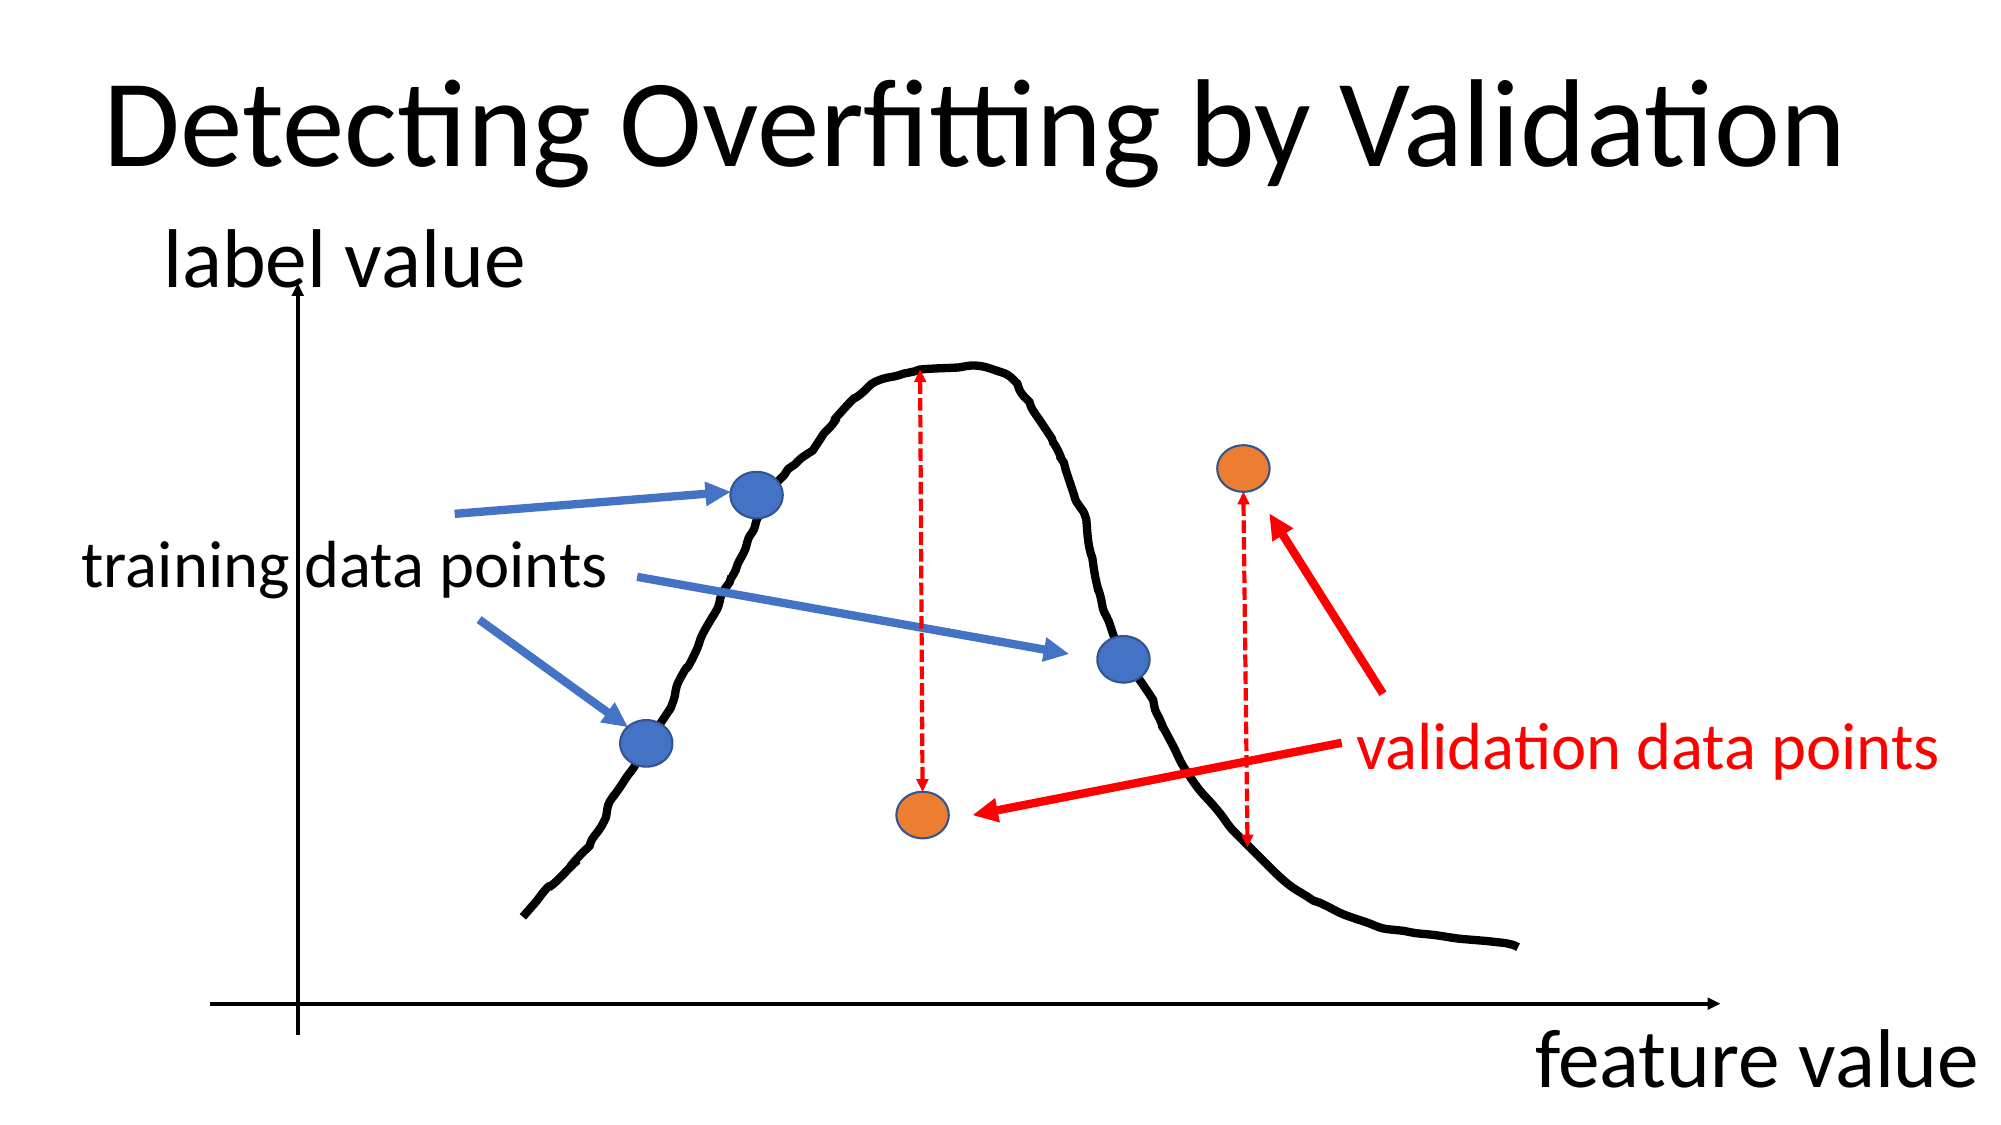

# Detecting Overfitting by Validation
label value

training data points

validation data points

feature value